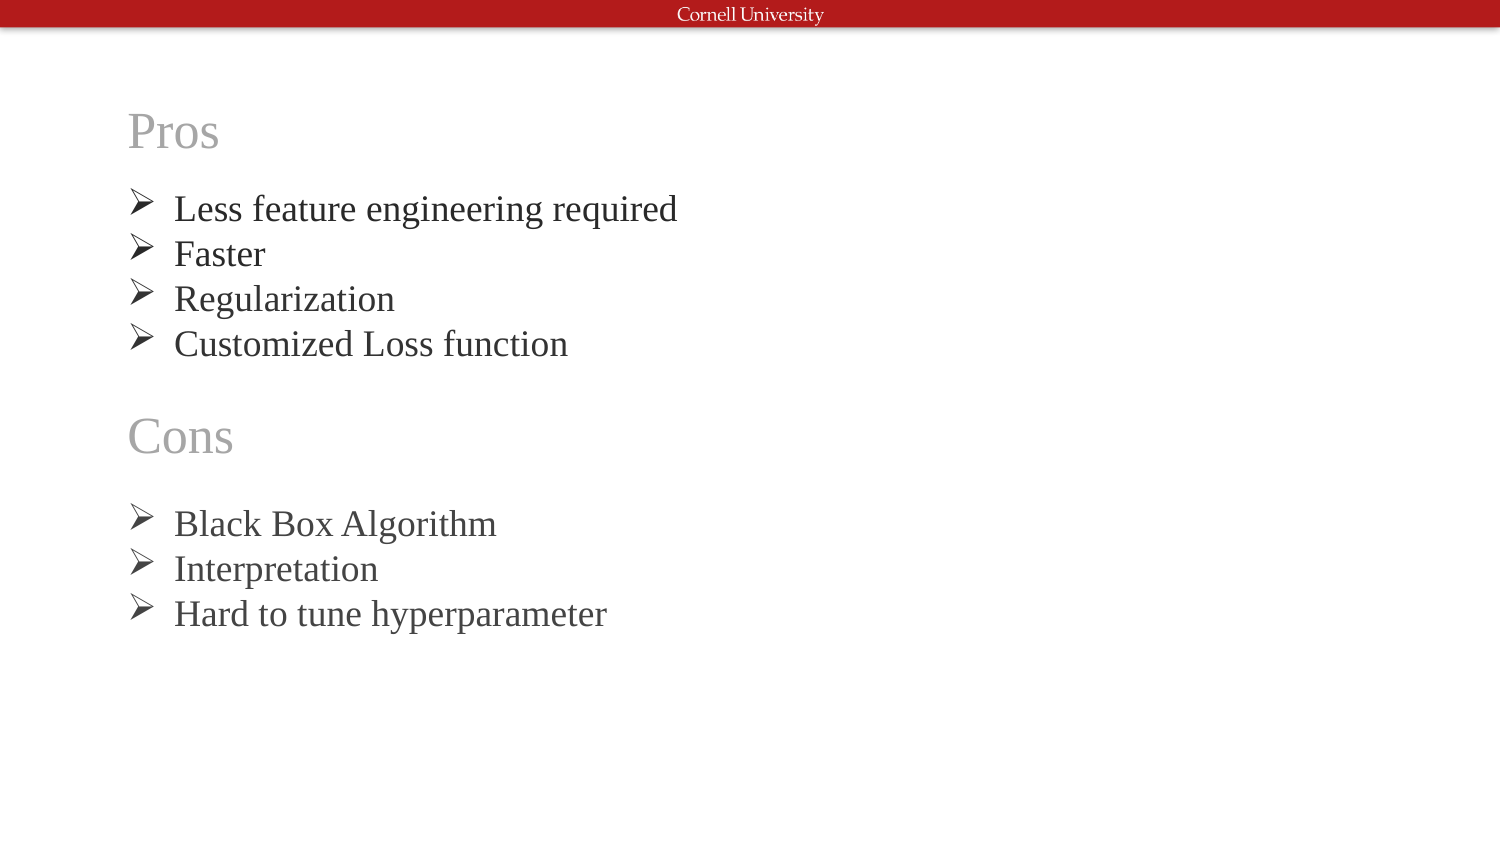

Pros
Less feature engineering required
Faster
Regularization
Customized Loss function
Cons
Black Box Algorithm
Interpretation
Hard to tune hyperparameter